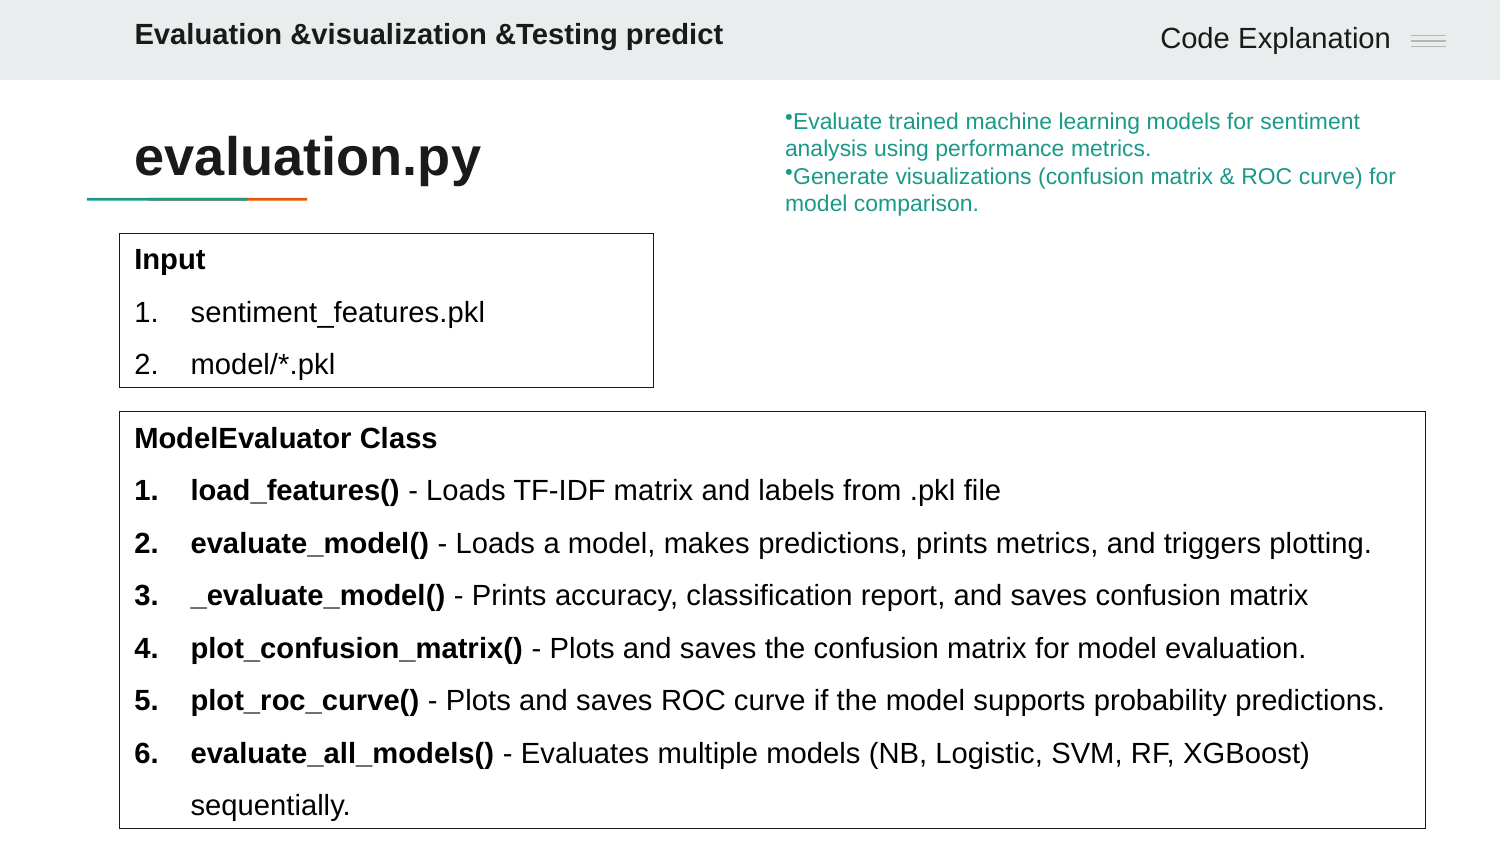

Evaluation &visualization &Testing predict
Code Explanation
Evaluate trained machine learning models for sentiment analysis using performance metrics.
Generate visualizations (confusion matrix & ROC curve) for model comparison.
# evaluation.py
Input
sentiment_features.pkl
model/*.pkl
ModelEvaluator Class
load_features() - Loads TF-IDF matrix and labels from .pkl file
evaluate_model() - Loads a model, makes predictions, prints metrics, and triggers plotting.
_evaluate_model() - Prints accuracy, classification report, and saves confusion matrix
plot_confusion_matrix() - Plots and saves the confusion matrix for model evaluation.
plot_roc_curve() - Plots and saves ROC curve if the model supports probability predictions.
evaluate_all_models() - Evaluates multiple models (NB, Logistic, SVM, RF, XGBoost) sequentially.